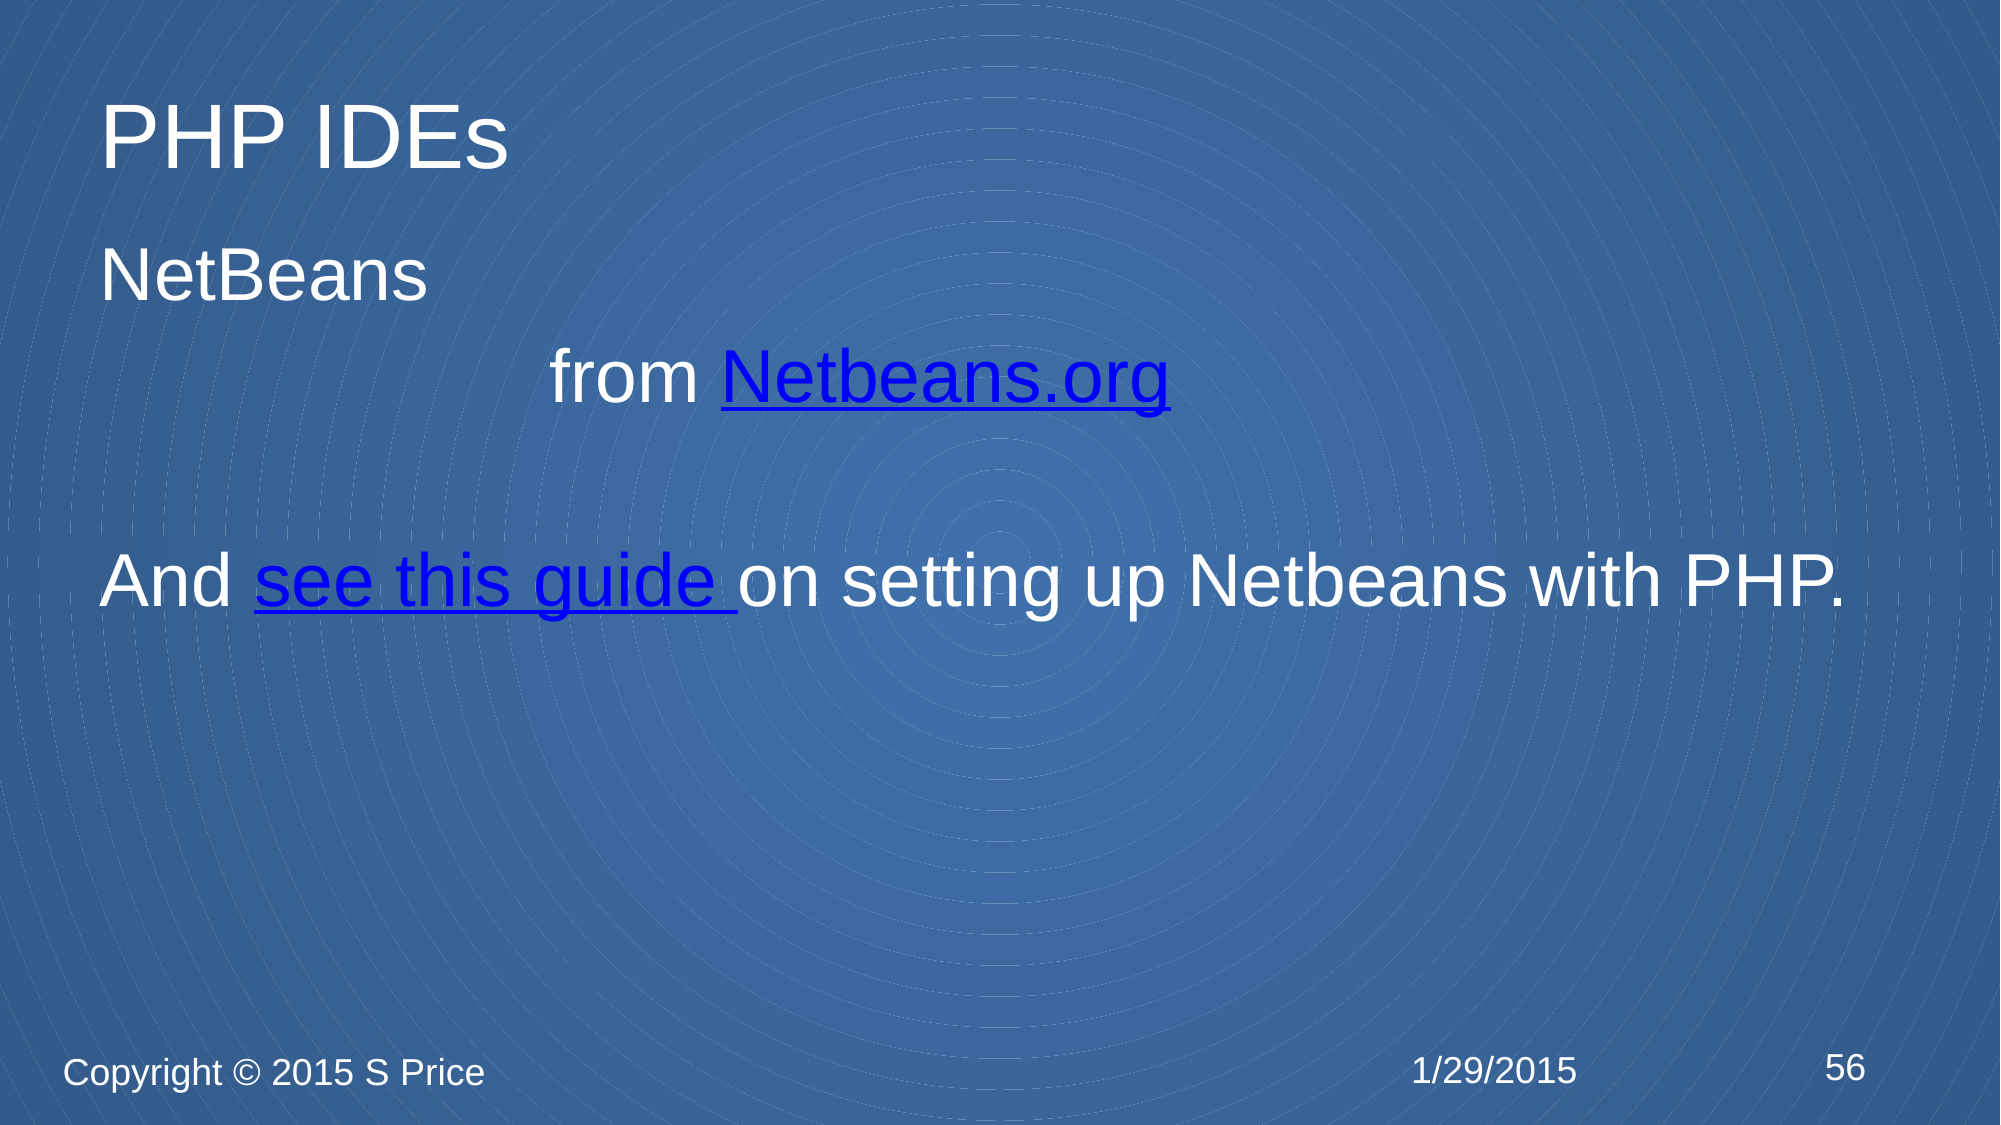

# PHP IDEs
NetBeans
			from Netbeans.org

And see this guide on setting up Netbeans with PHP.
56
1/29/2015
Copyright © 2015 S Price